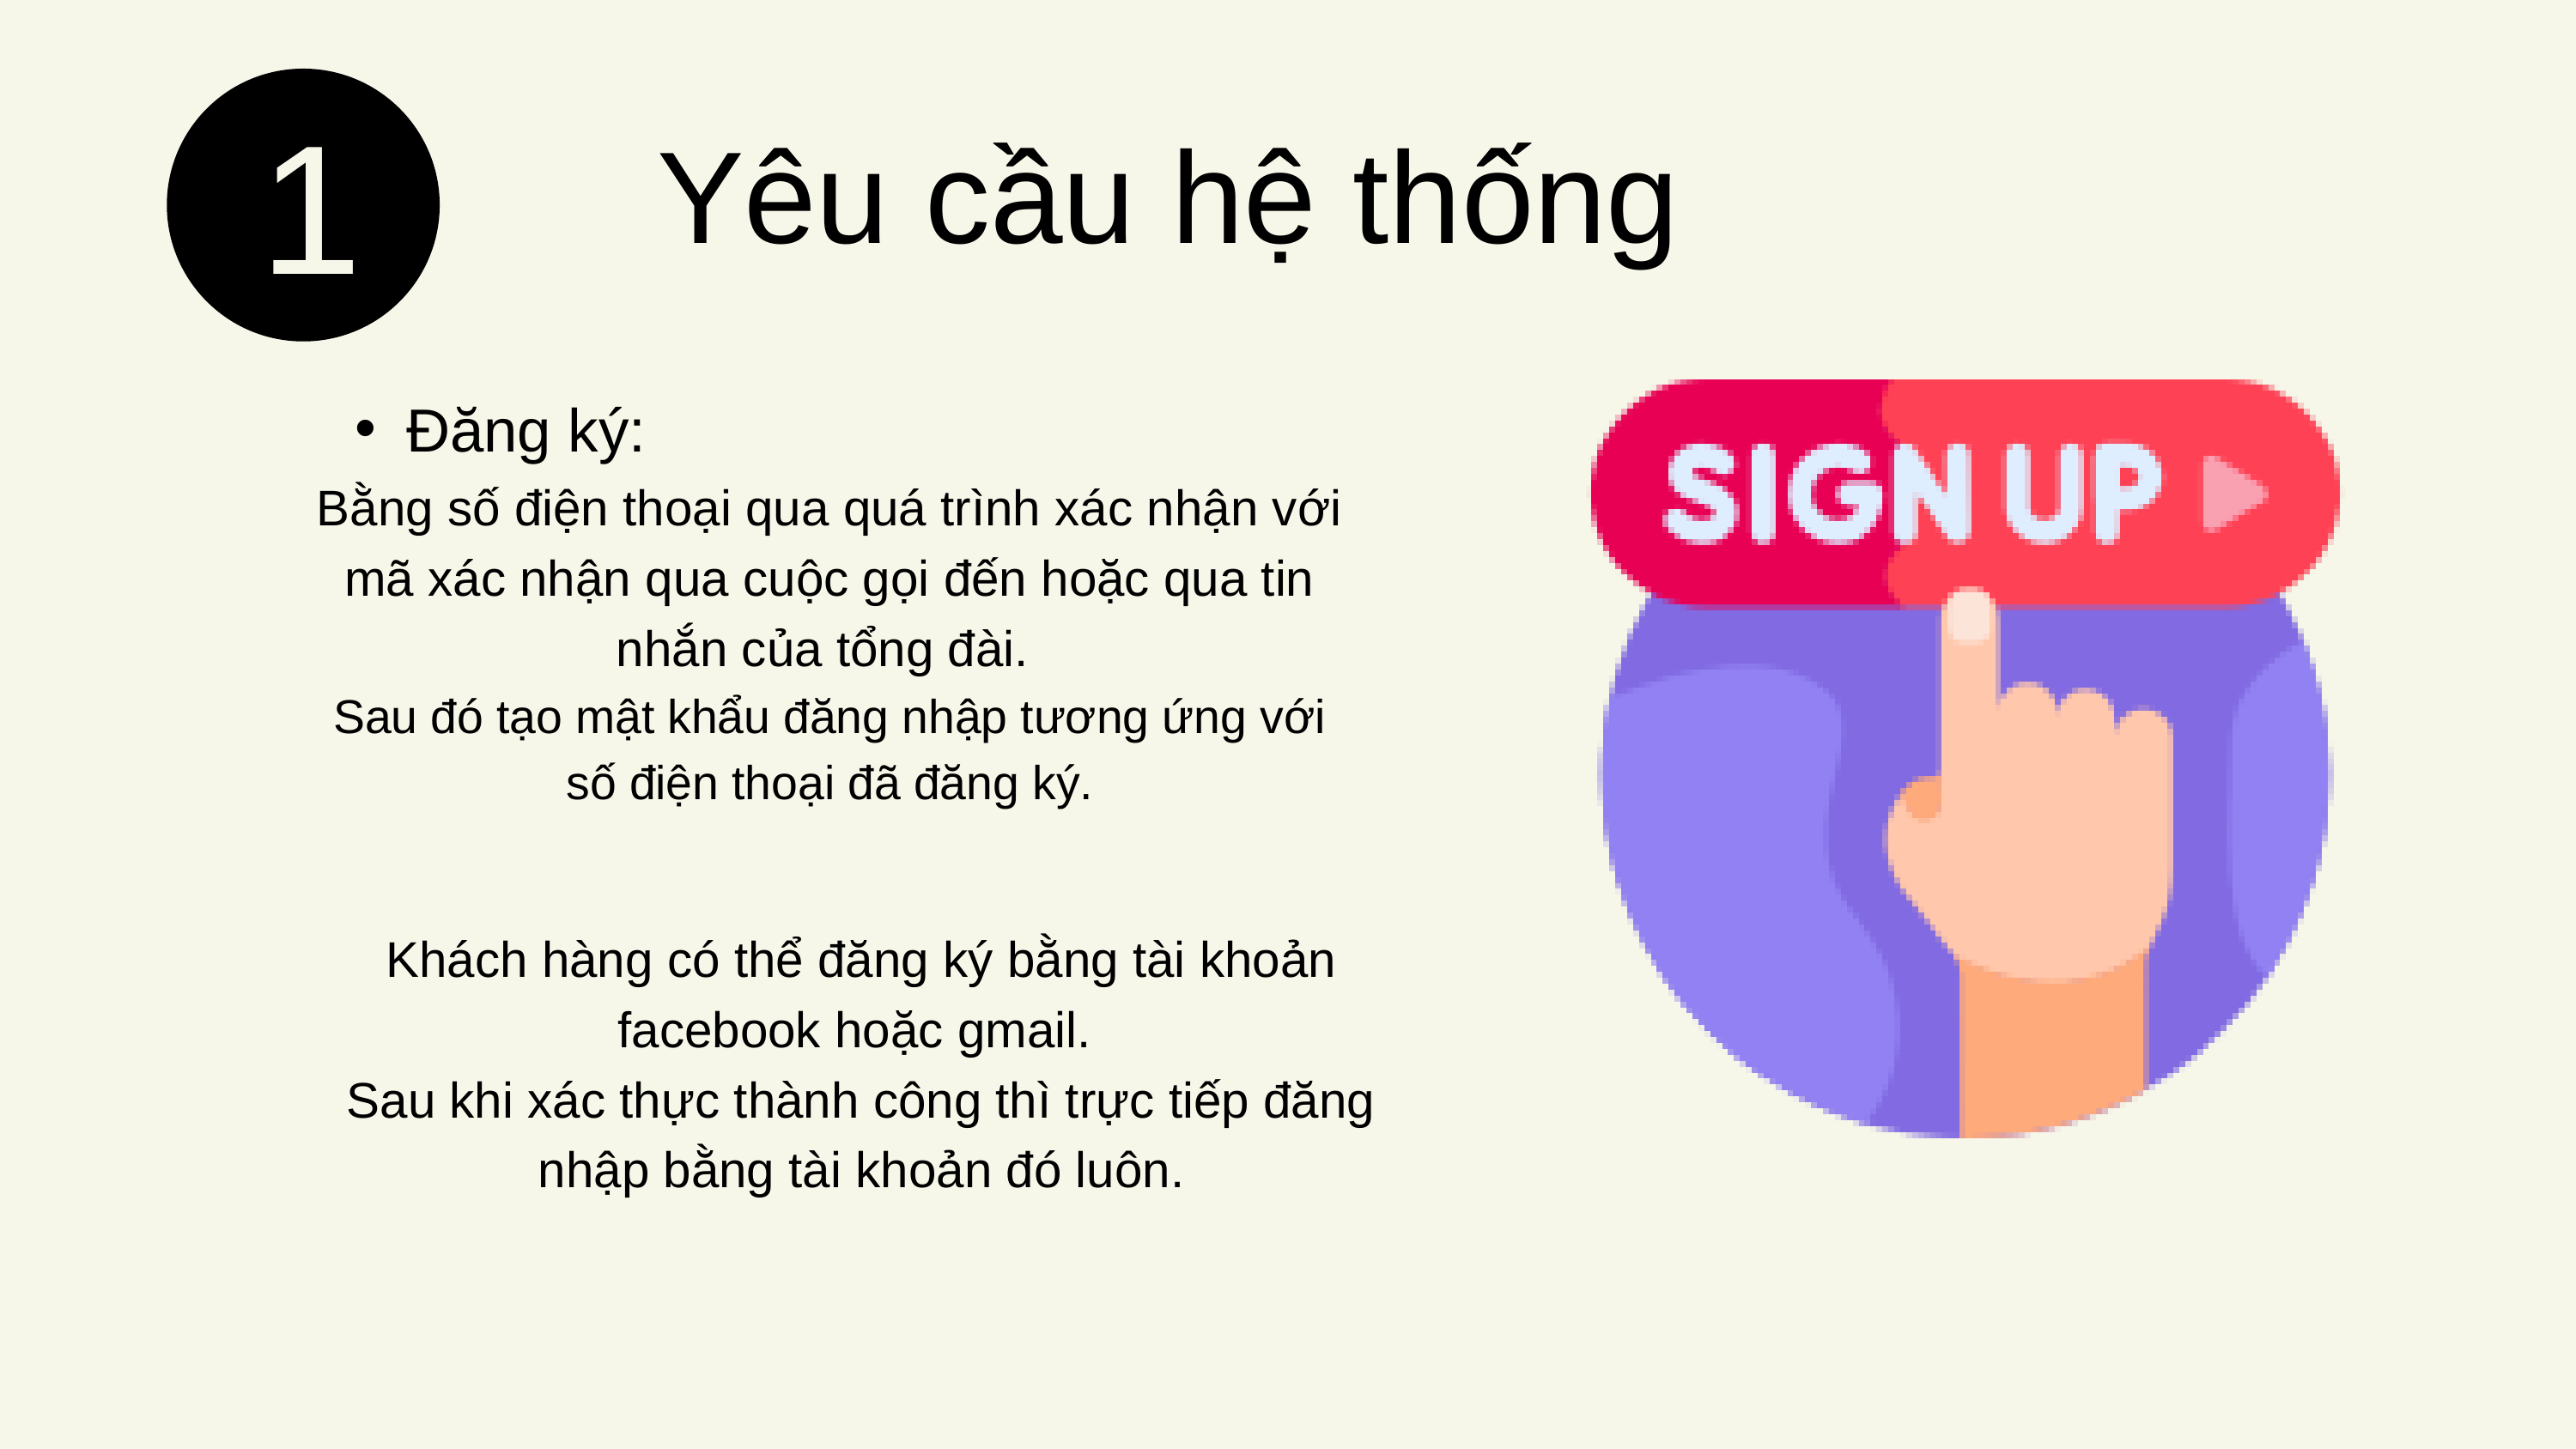

1

Yêu cầu hệ thống
Đăng ký:

Bằng số điện thoại qua quá trình xác nhận với mã xác nhận qua cuộc gọi đến hoặc qua tin nhắn của tổng đài.
Sau đó tạo mật khẩu đăng nhập tương ứng với số điện thoại đã đăng ký.
Khách hàng có thể đăng ký bằng tài khoản facebook hoặc gmail.
Sau khi xác thực thành công thì trực tiếp đăng nhập bằng tài khoản đó luôn.